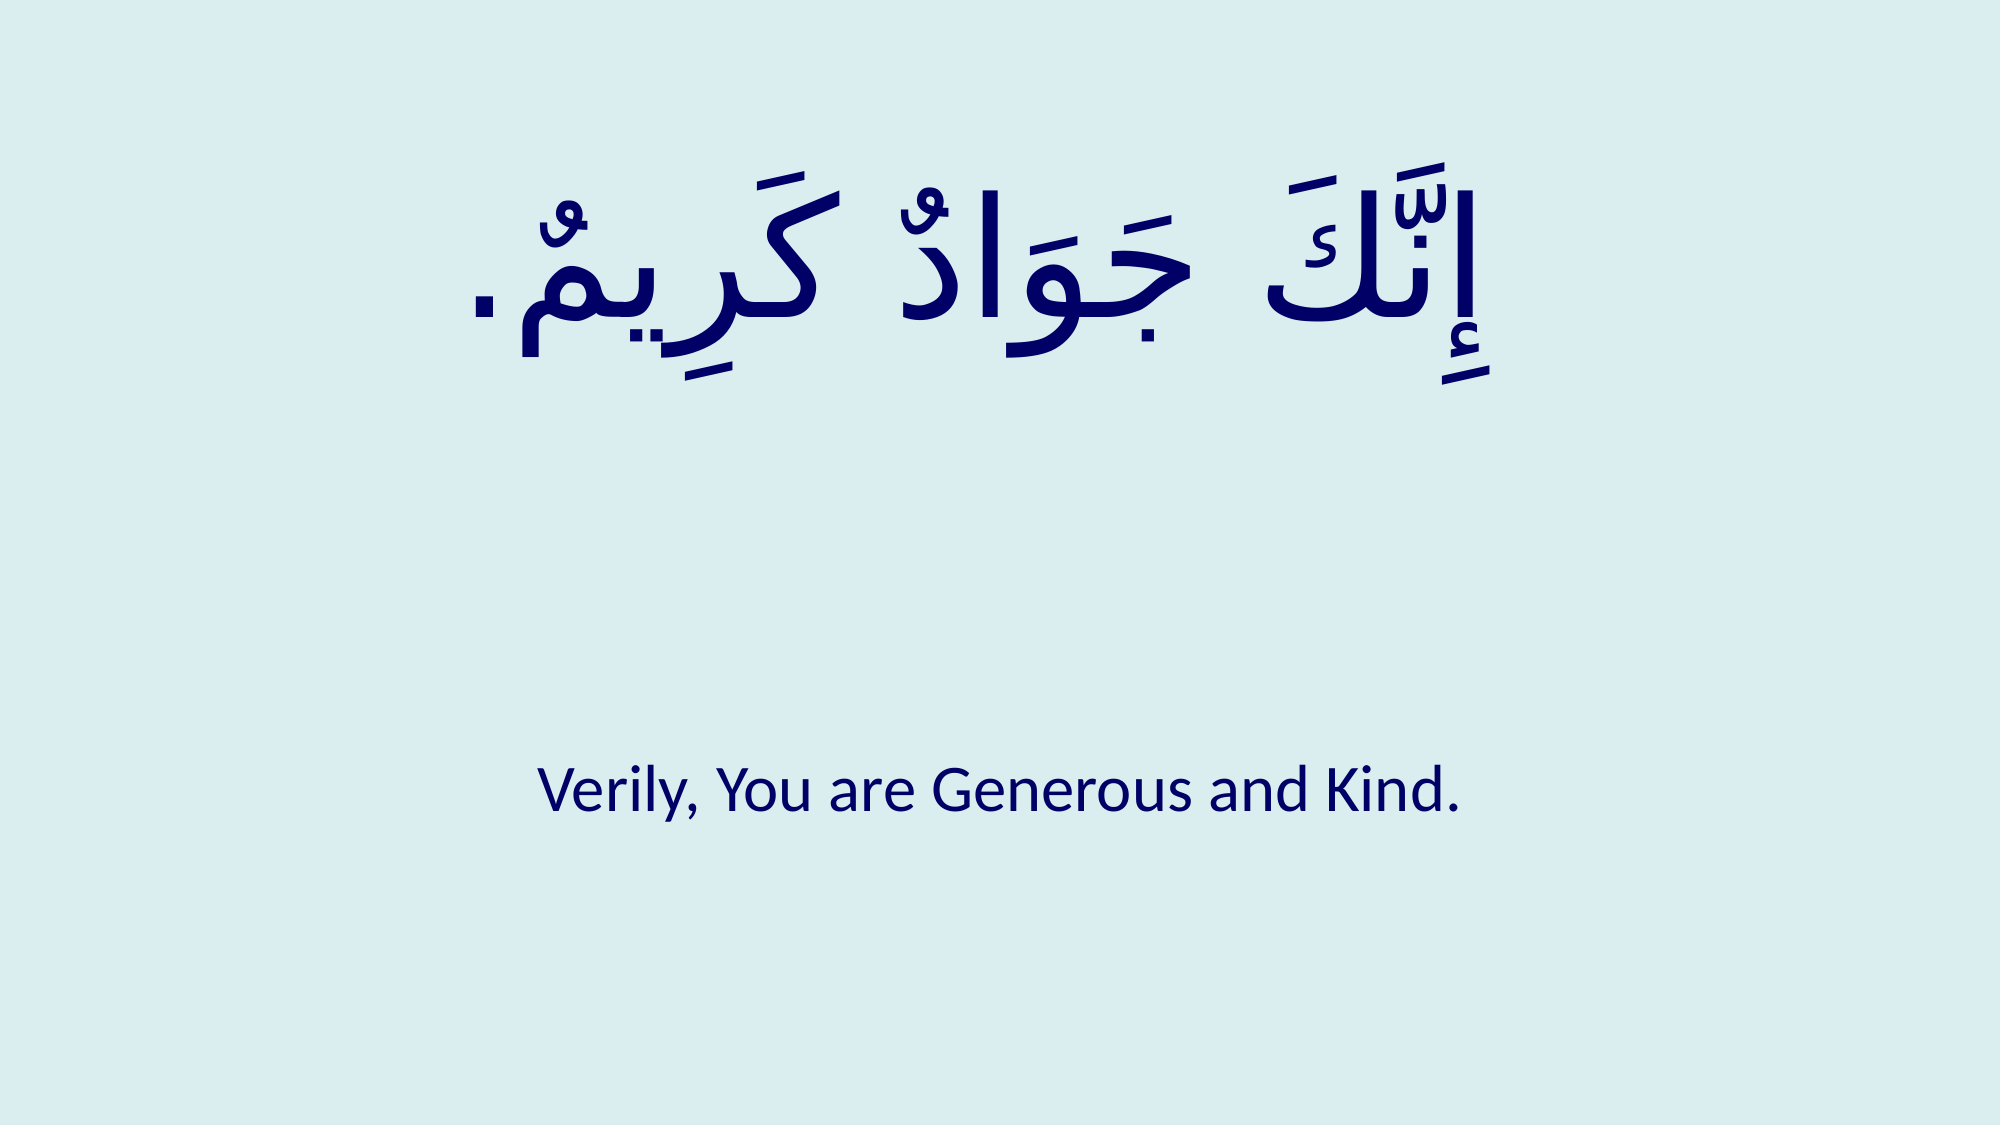

# إِنَّكَ جَوَادٌ كَرِيمٌ.
Verily, You are Generous and Kind.